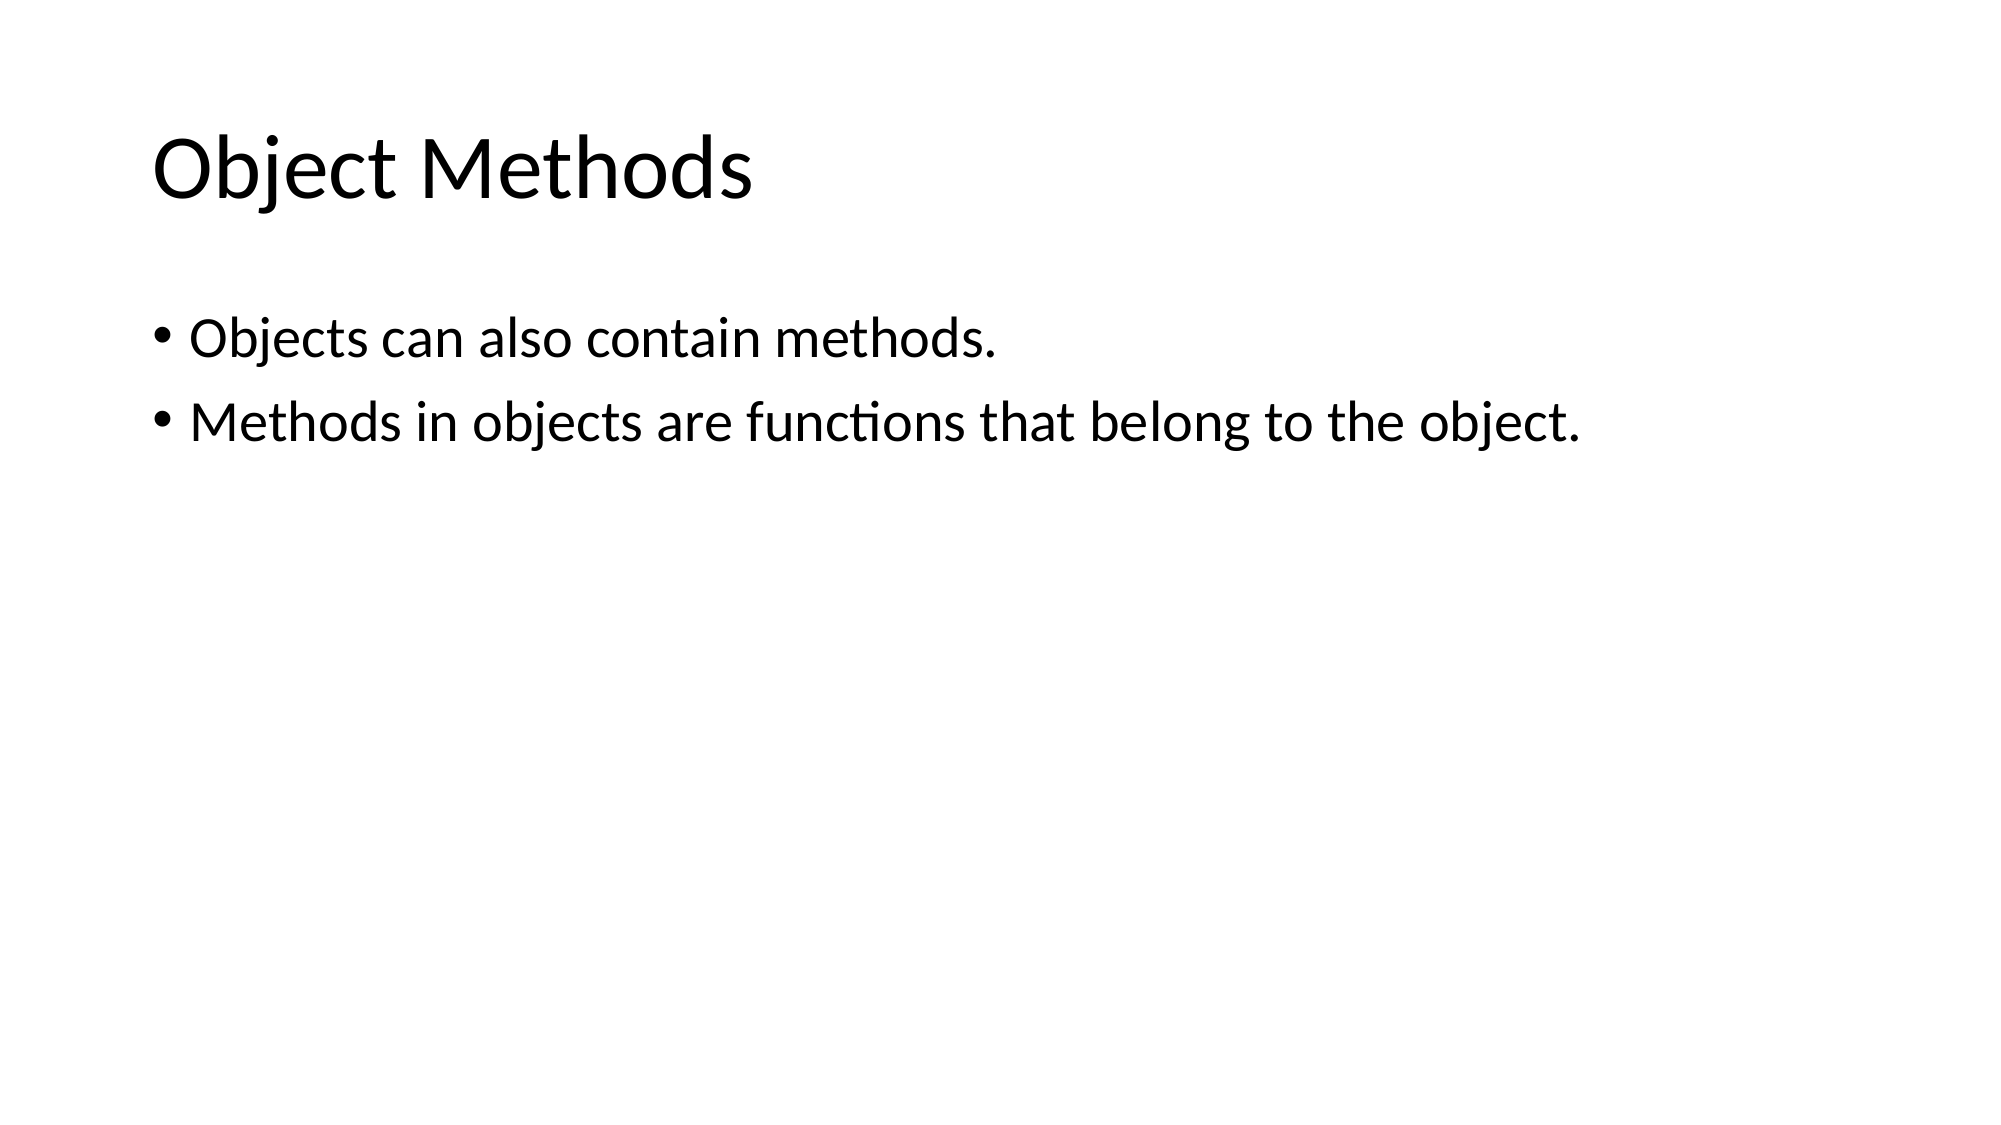

# Object Methods
Objects can also contain methods.
Methods in objects are functions that belong to the object.